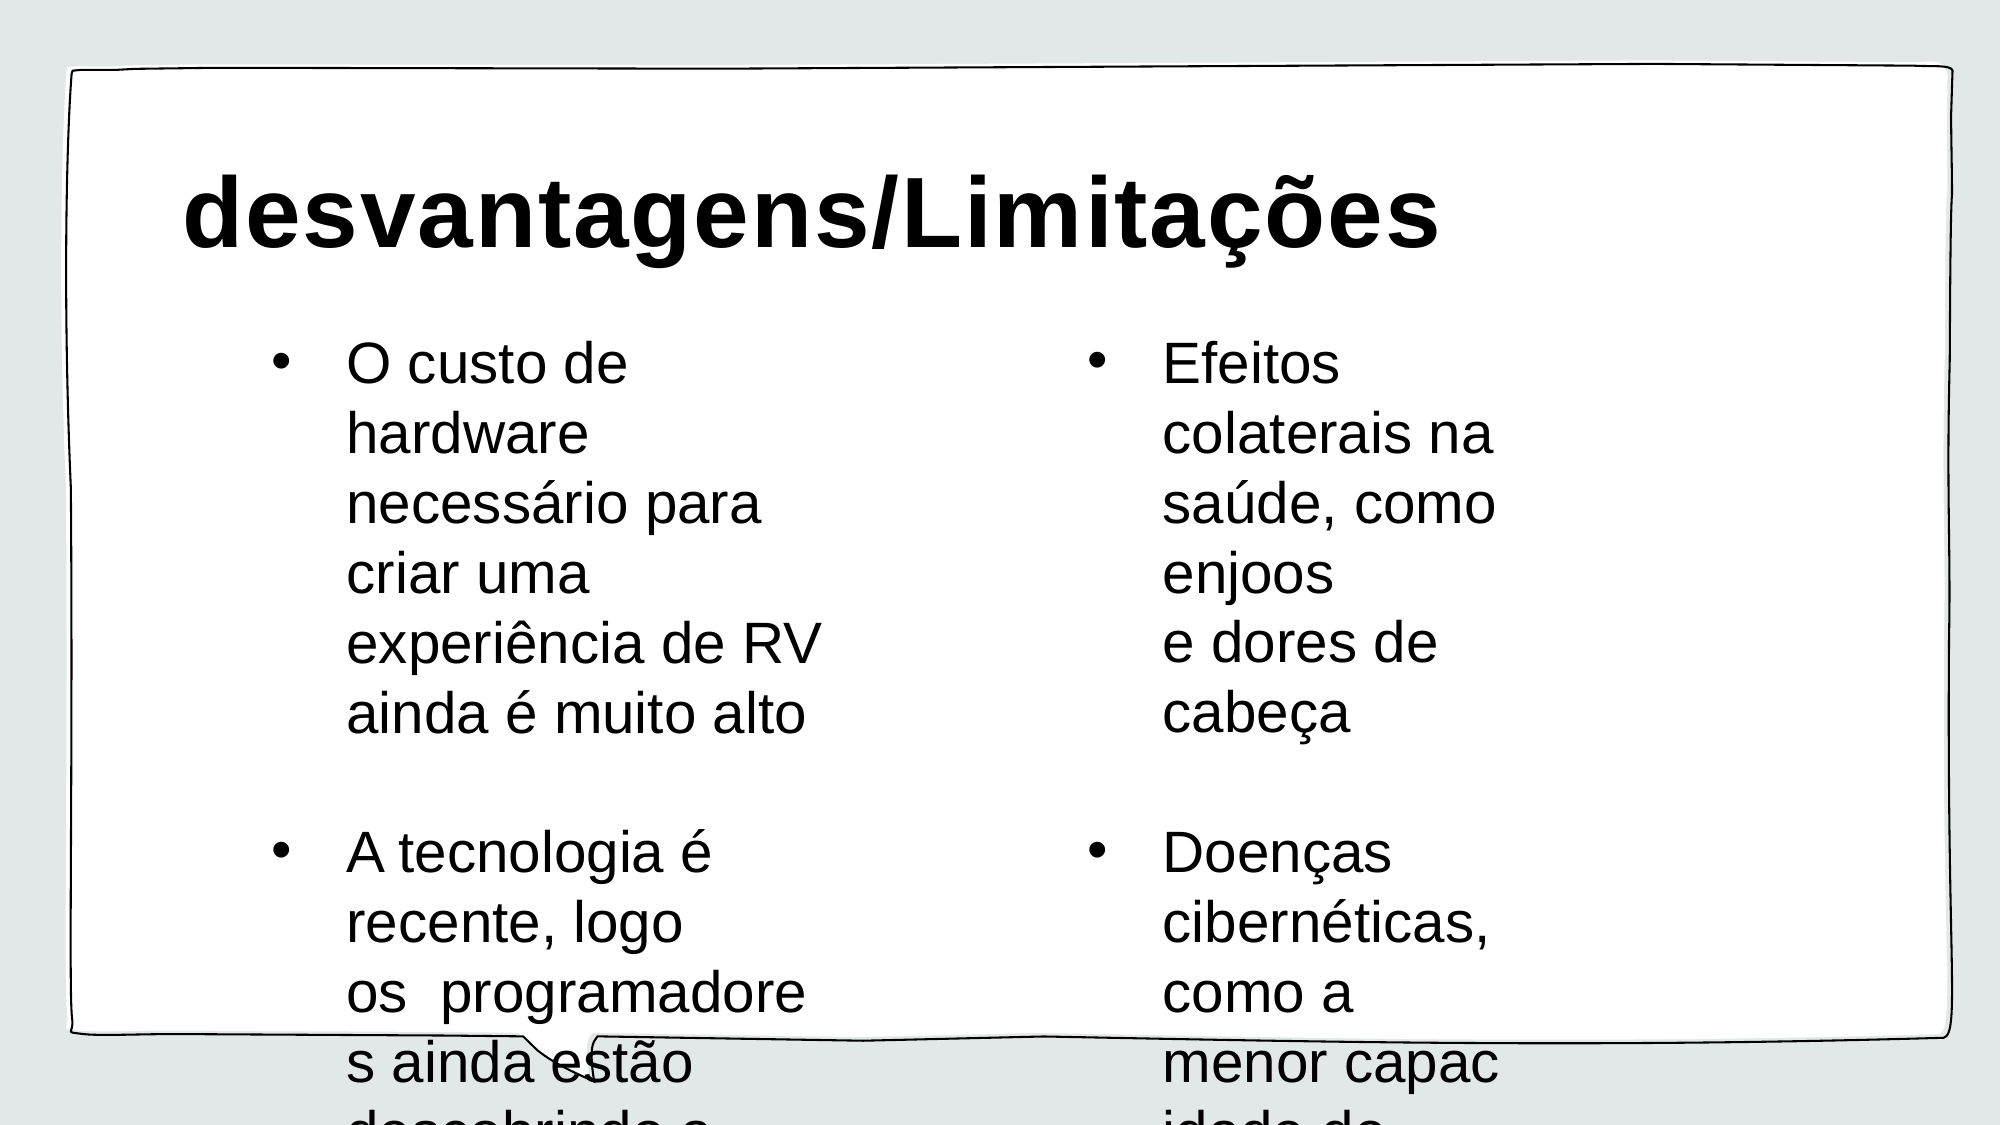

# desvantagens/Limitações
O custo de hardware necessário para criar uma experiência de RV ainda é muito alto

A tecnologia é recente, logo os  programadores ainda estão descobrindo a melhor forma de interagir com os ambientes virtuais

Efeitos colaterais na saúde, como enjoos e dores de cabeça

Doenças cibernéticas,  como a menor capacidade de entender a emoção de outras pessoas